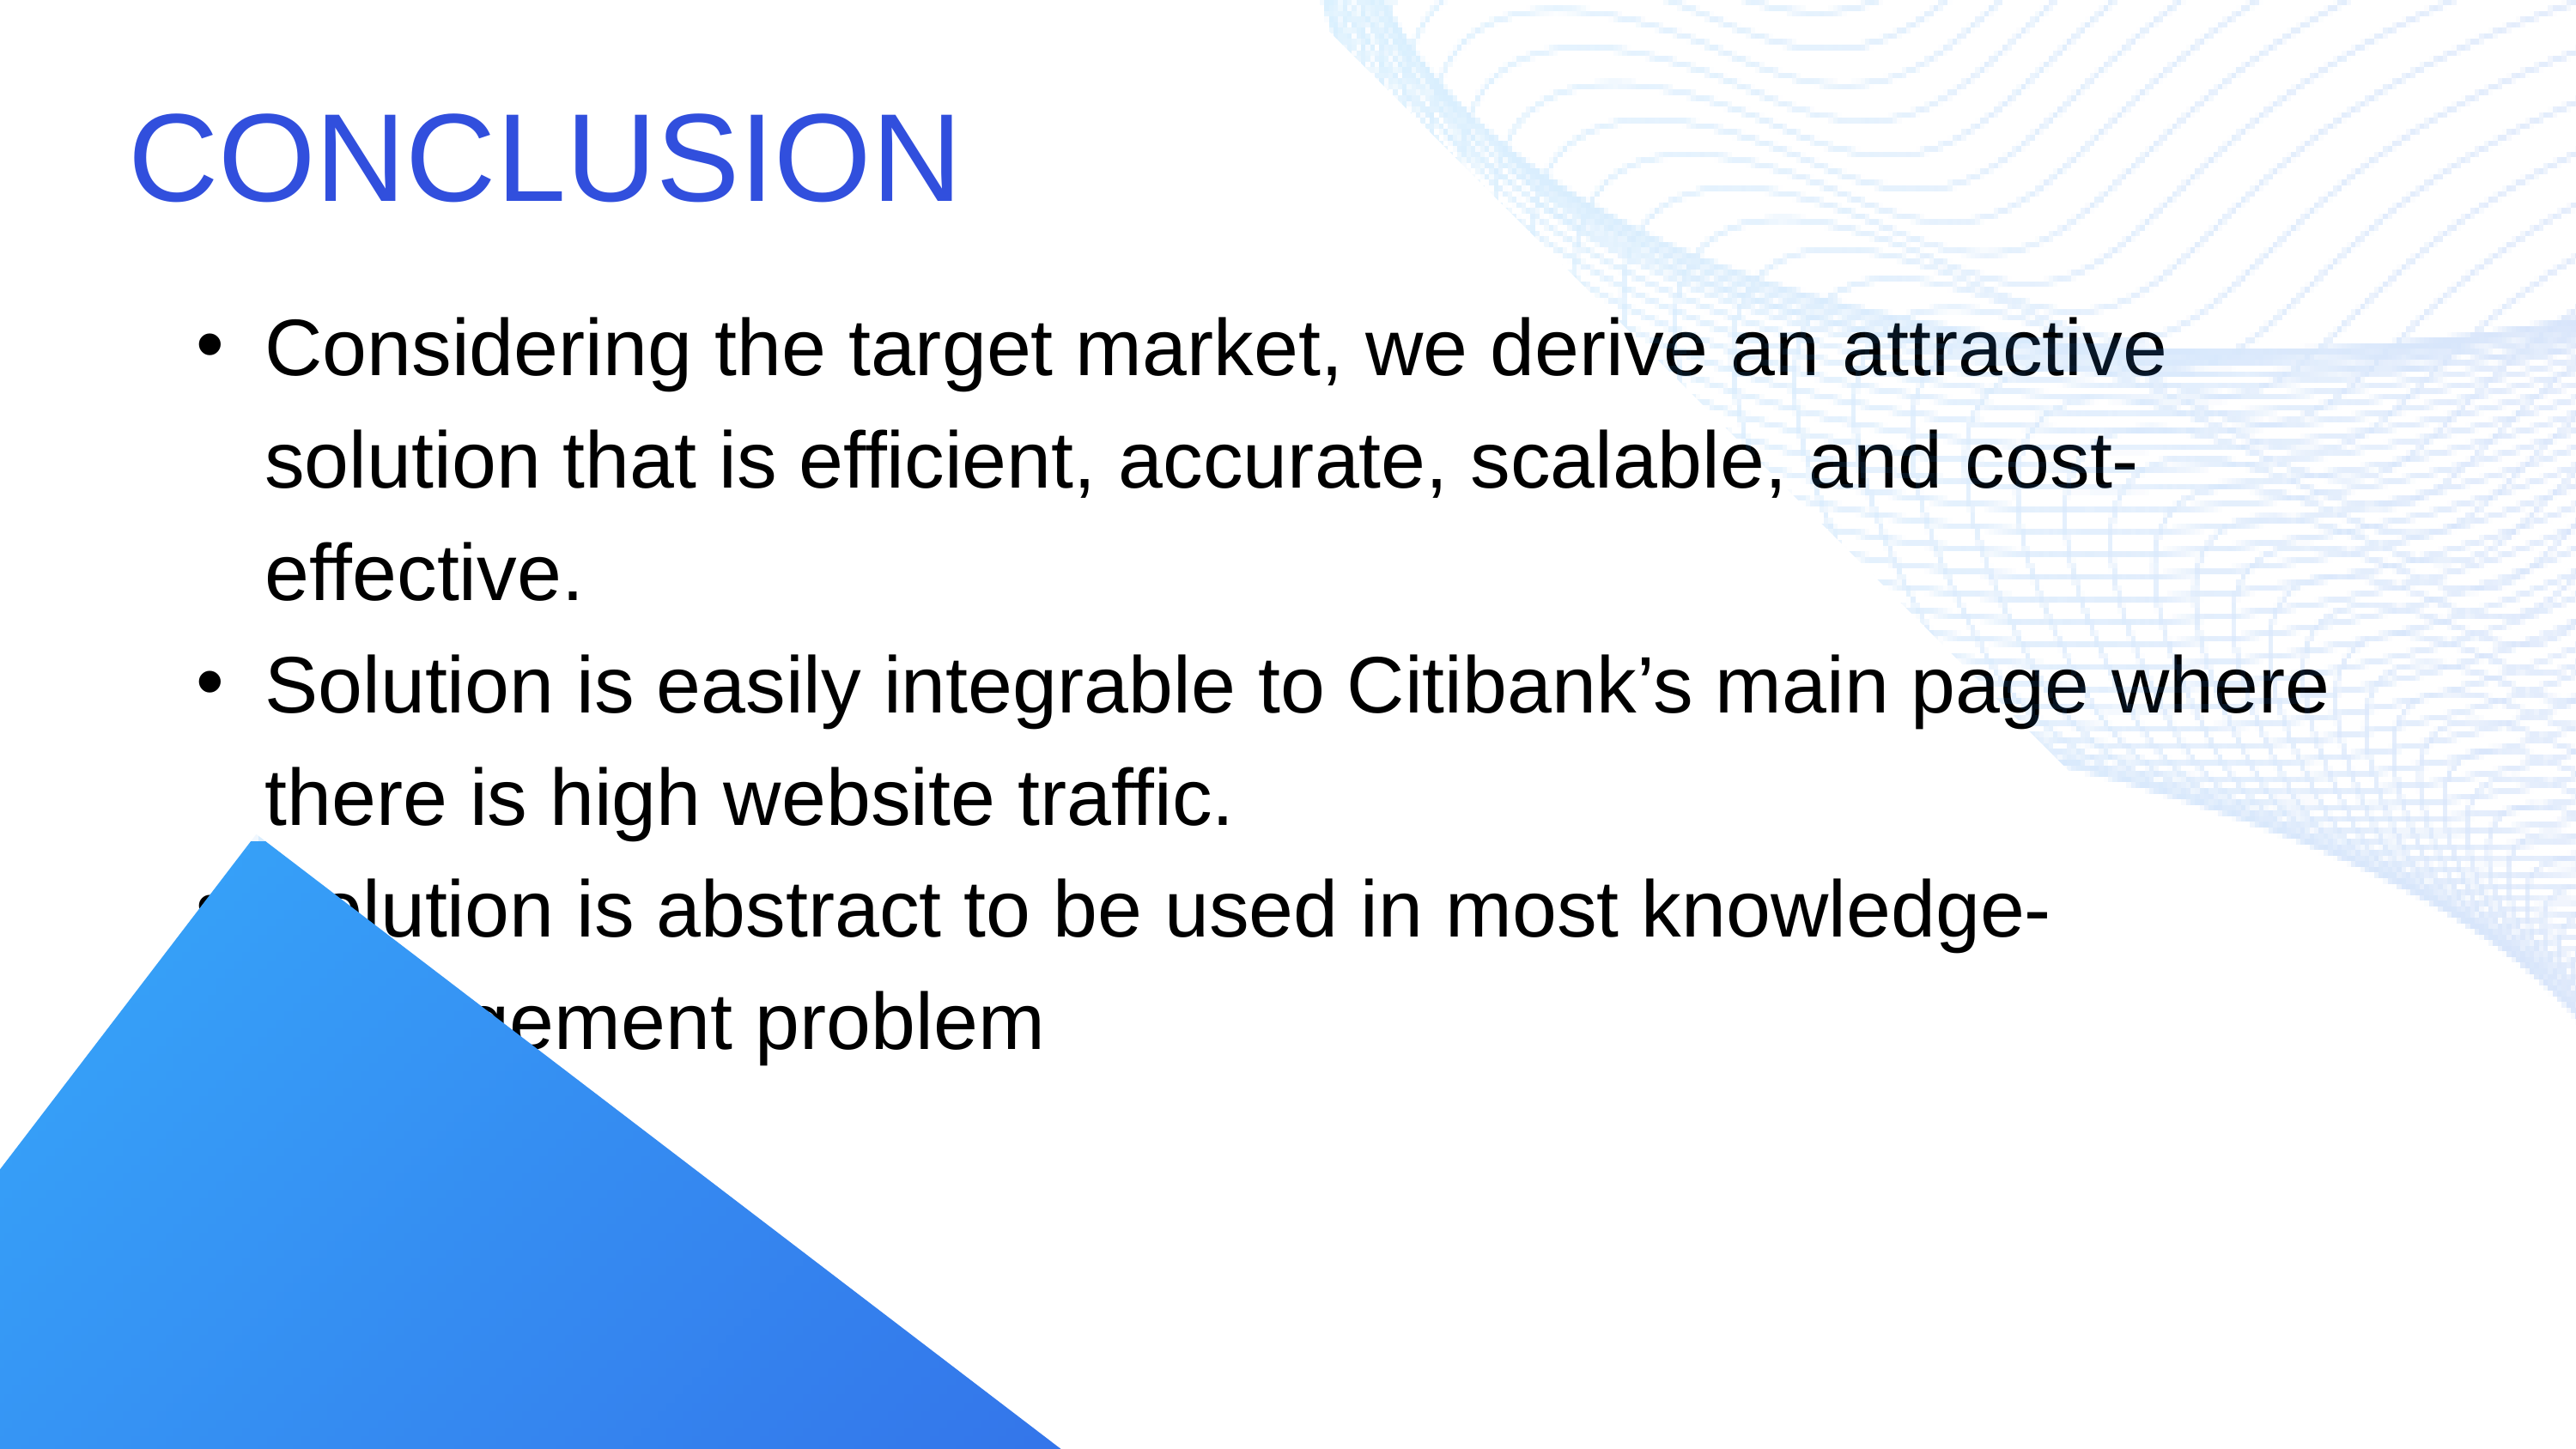

CONCLUSION
Considering the target market, we derive an attractive solution that is efficient, accurate, scalable, and cost-effective.
Solution is easily integrable to Citibank’s main page where there is high website traffic.
Solution is abstract to be used in most knowledge-management problem